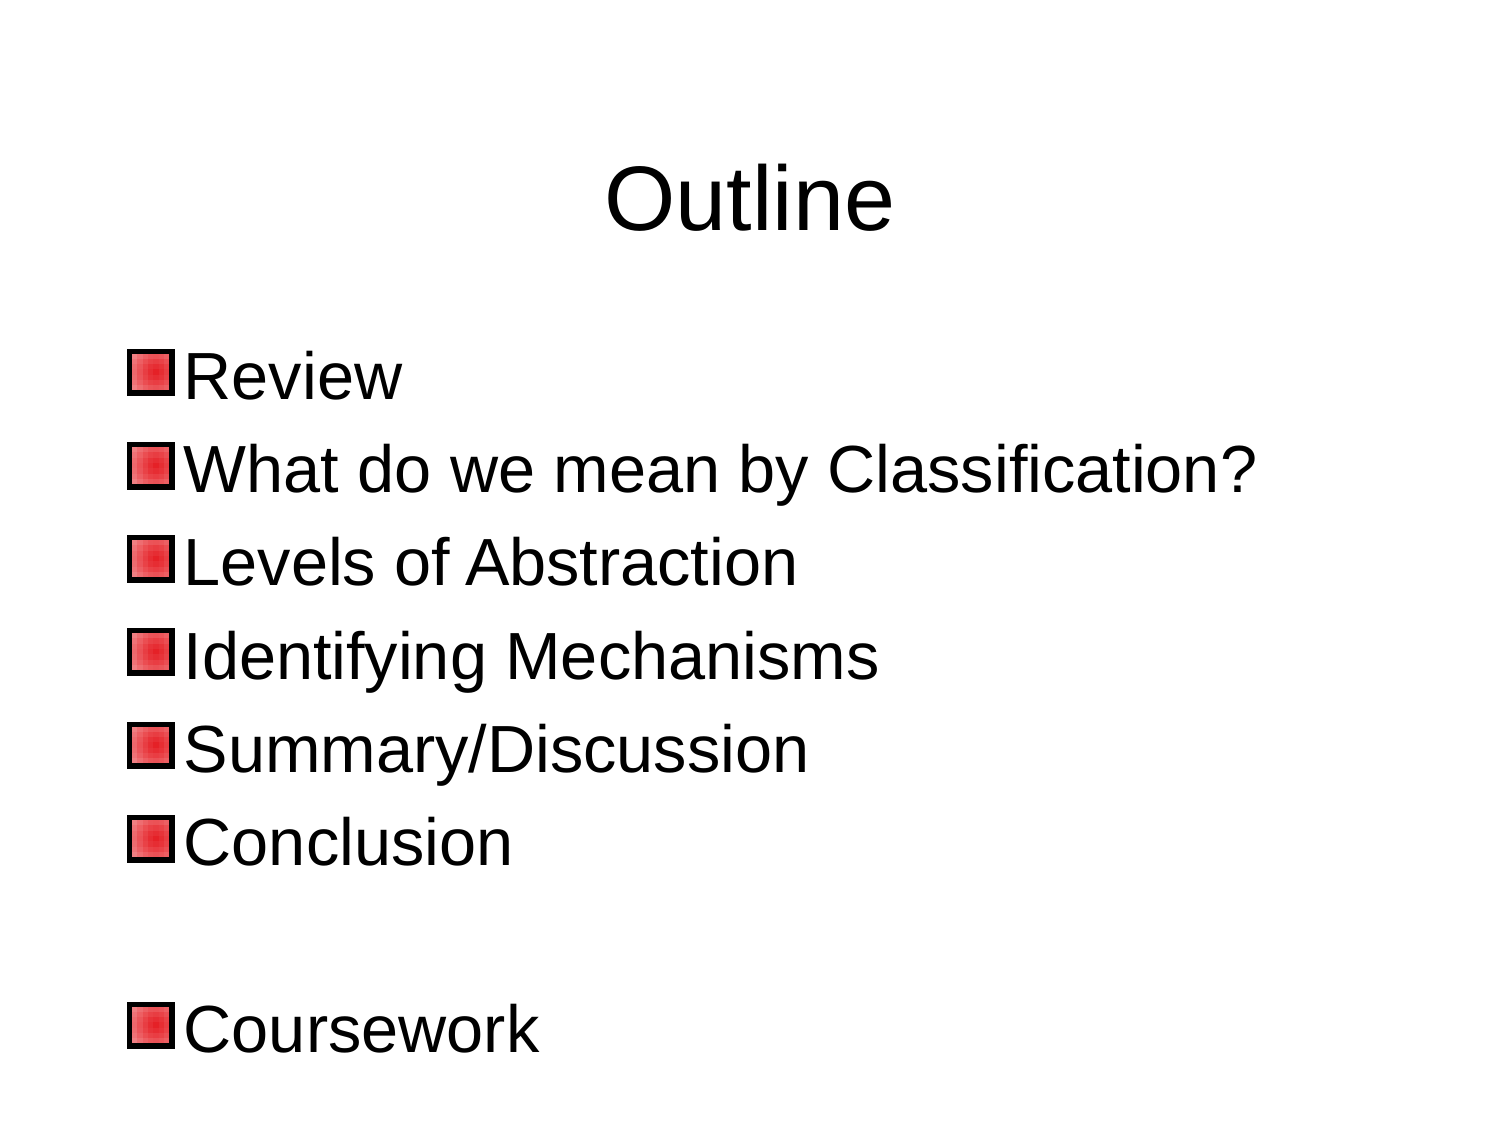

# Outline
Review
What do we mean by Classification?
Levels of Abstraction
Identifying Mechanisms
Summary/Discussion
Conclusion

Coursework